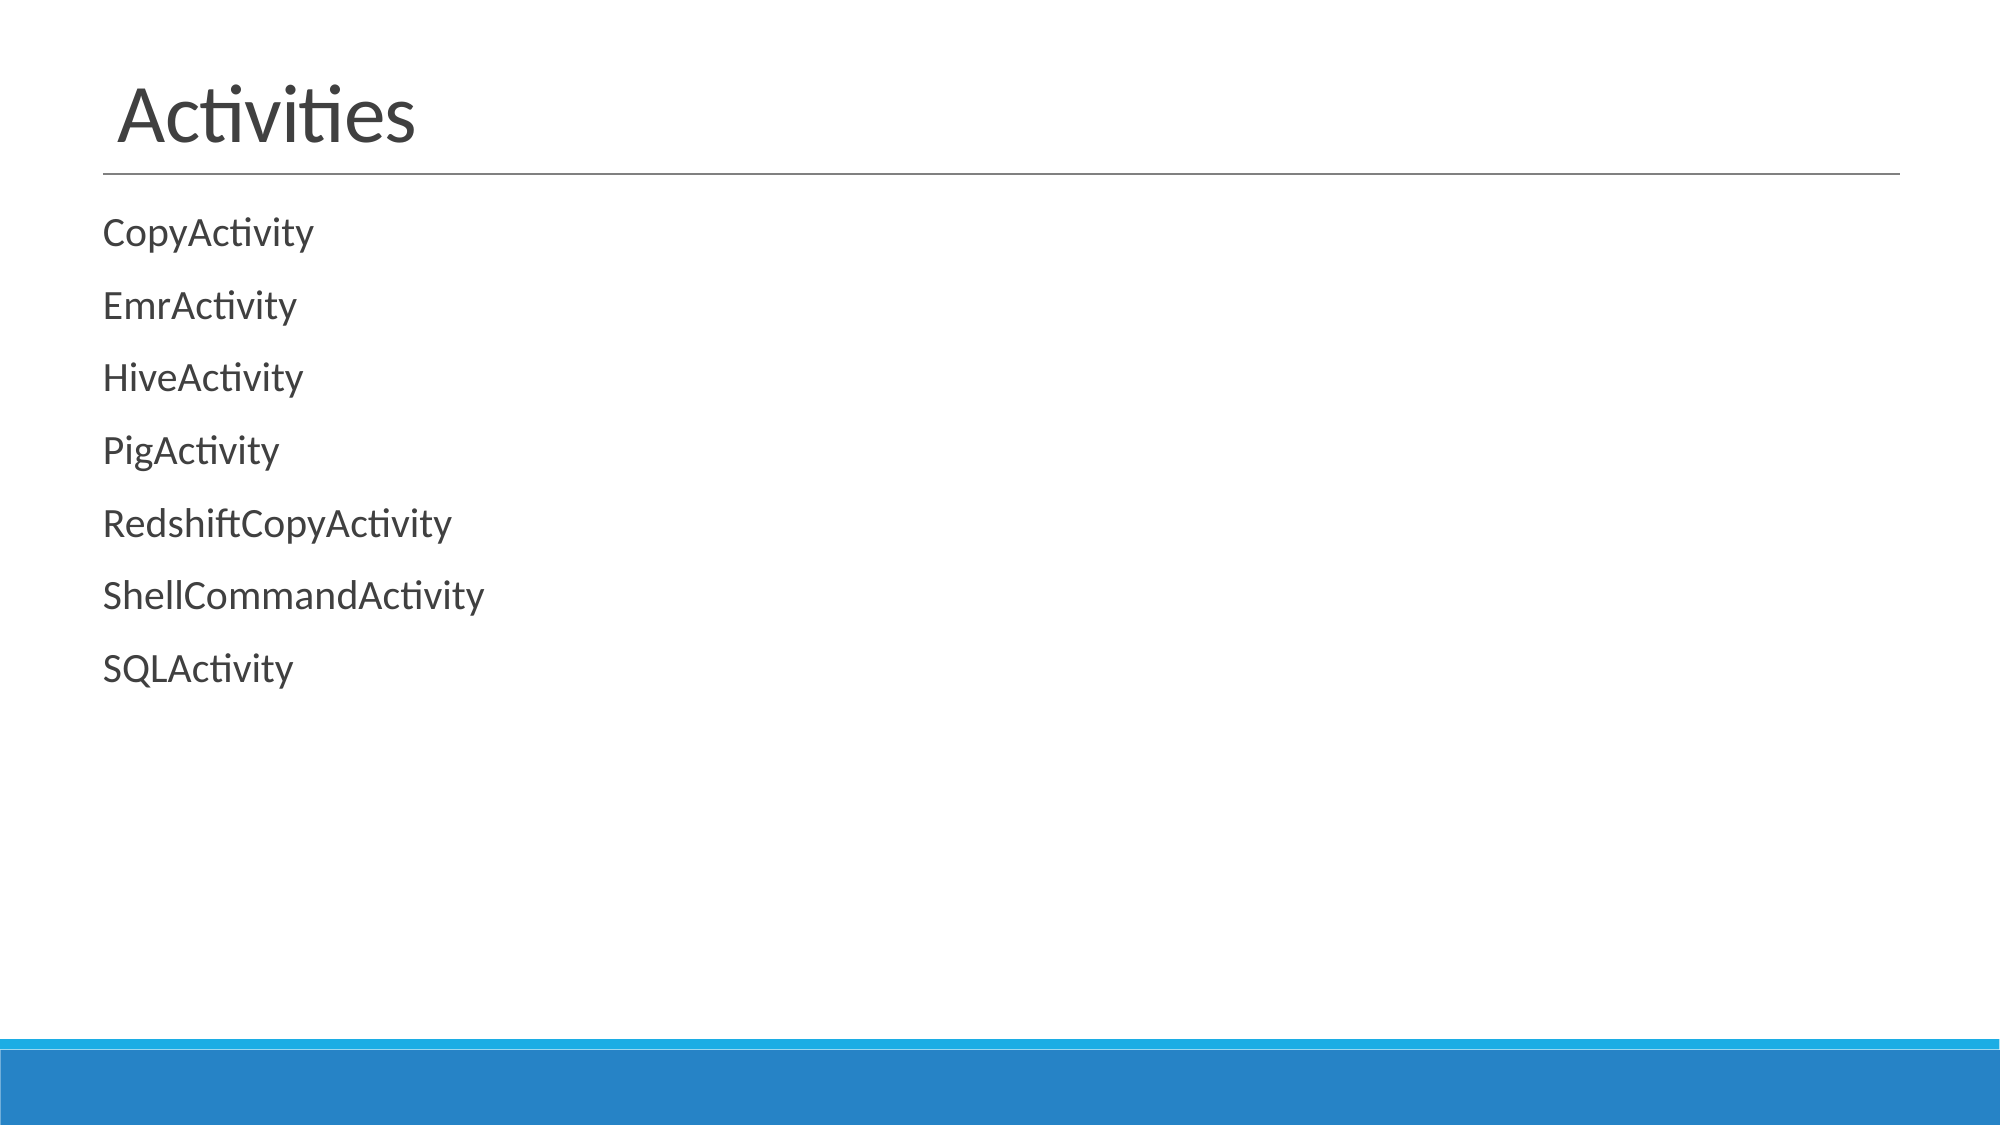

# Activities
CopyActivity
EmrActivity
HiveActivity
PigActivity
RedshiftCopyActivity
ShellCommandActivity
SQLActivity